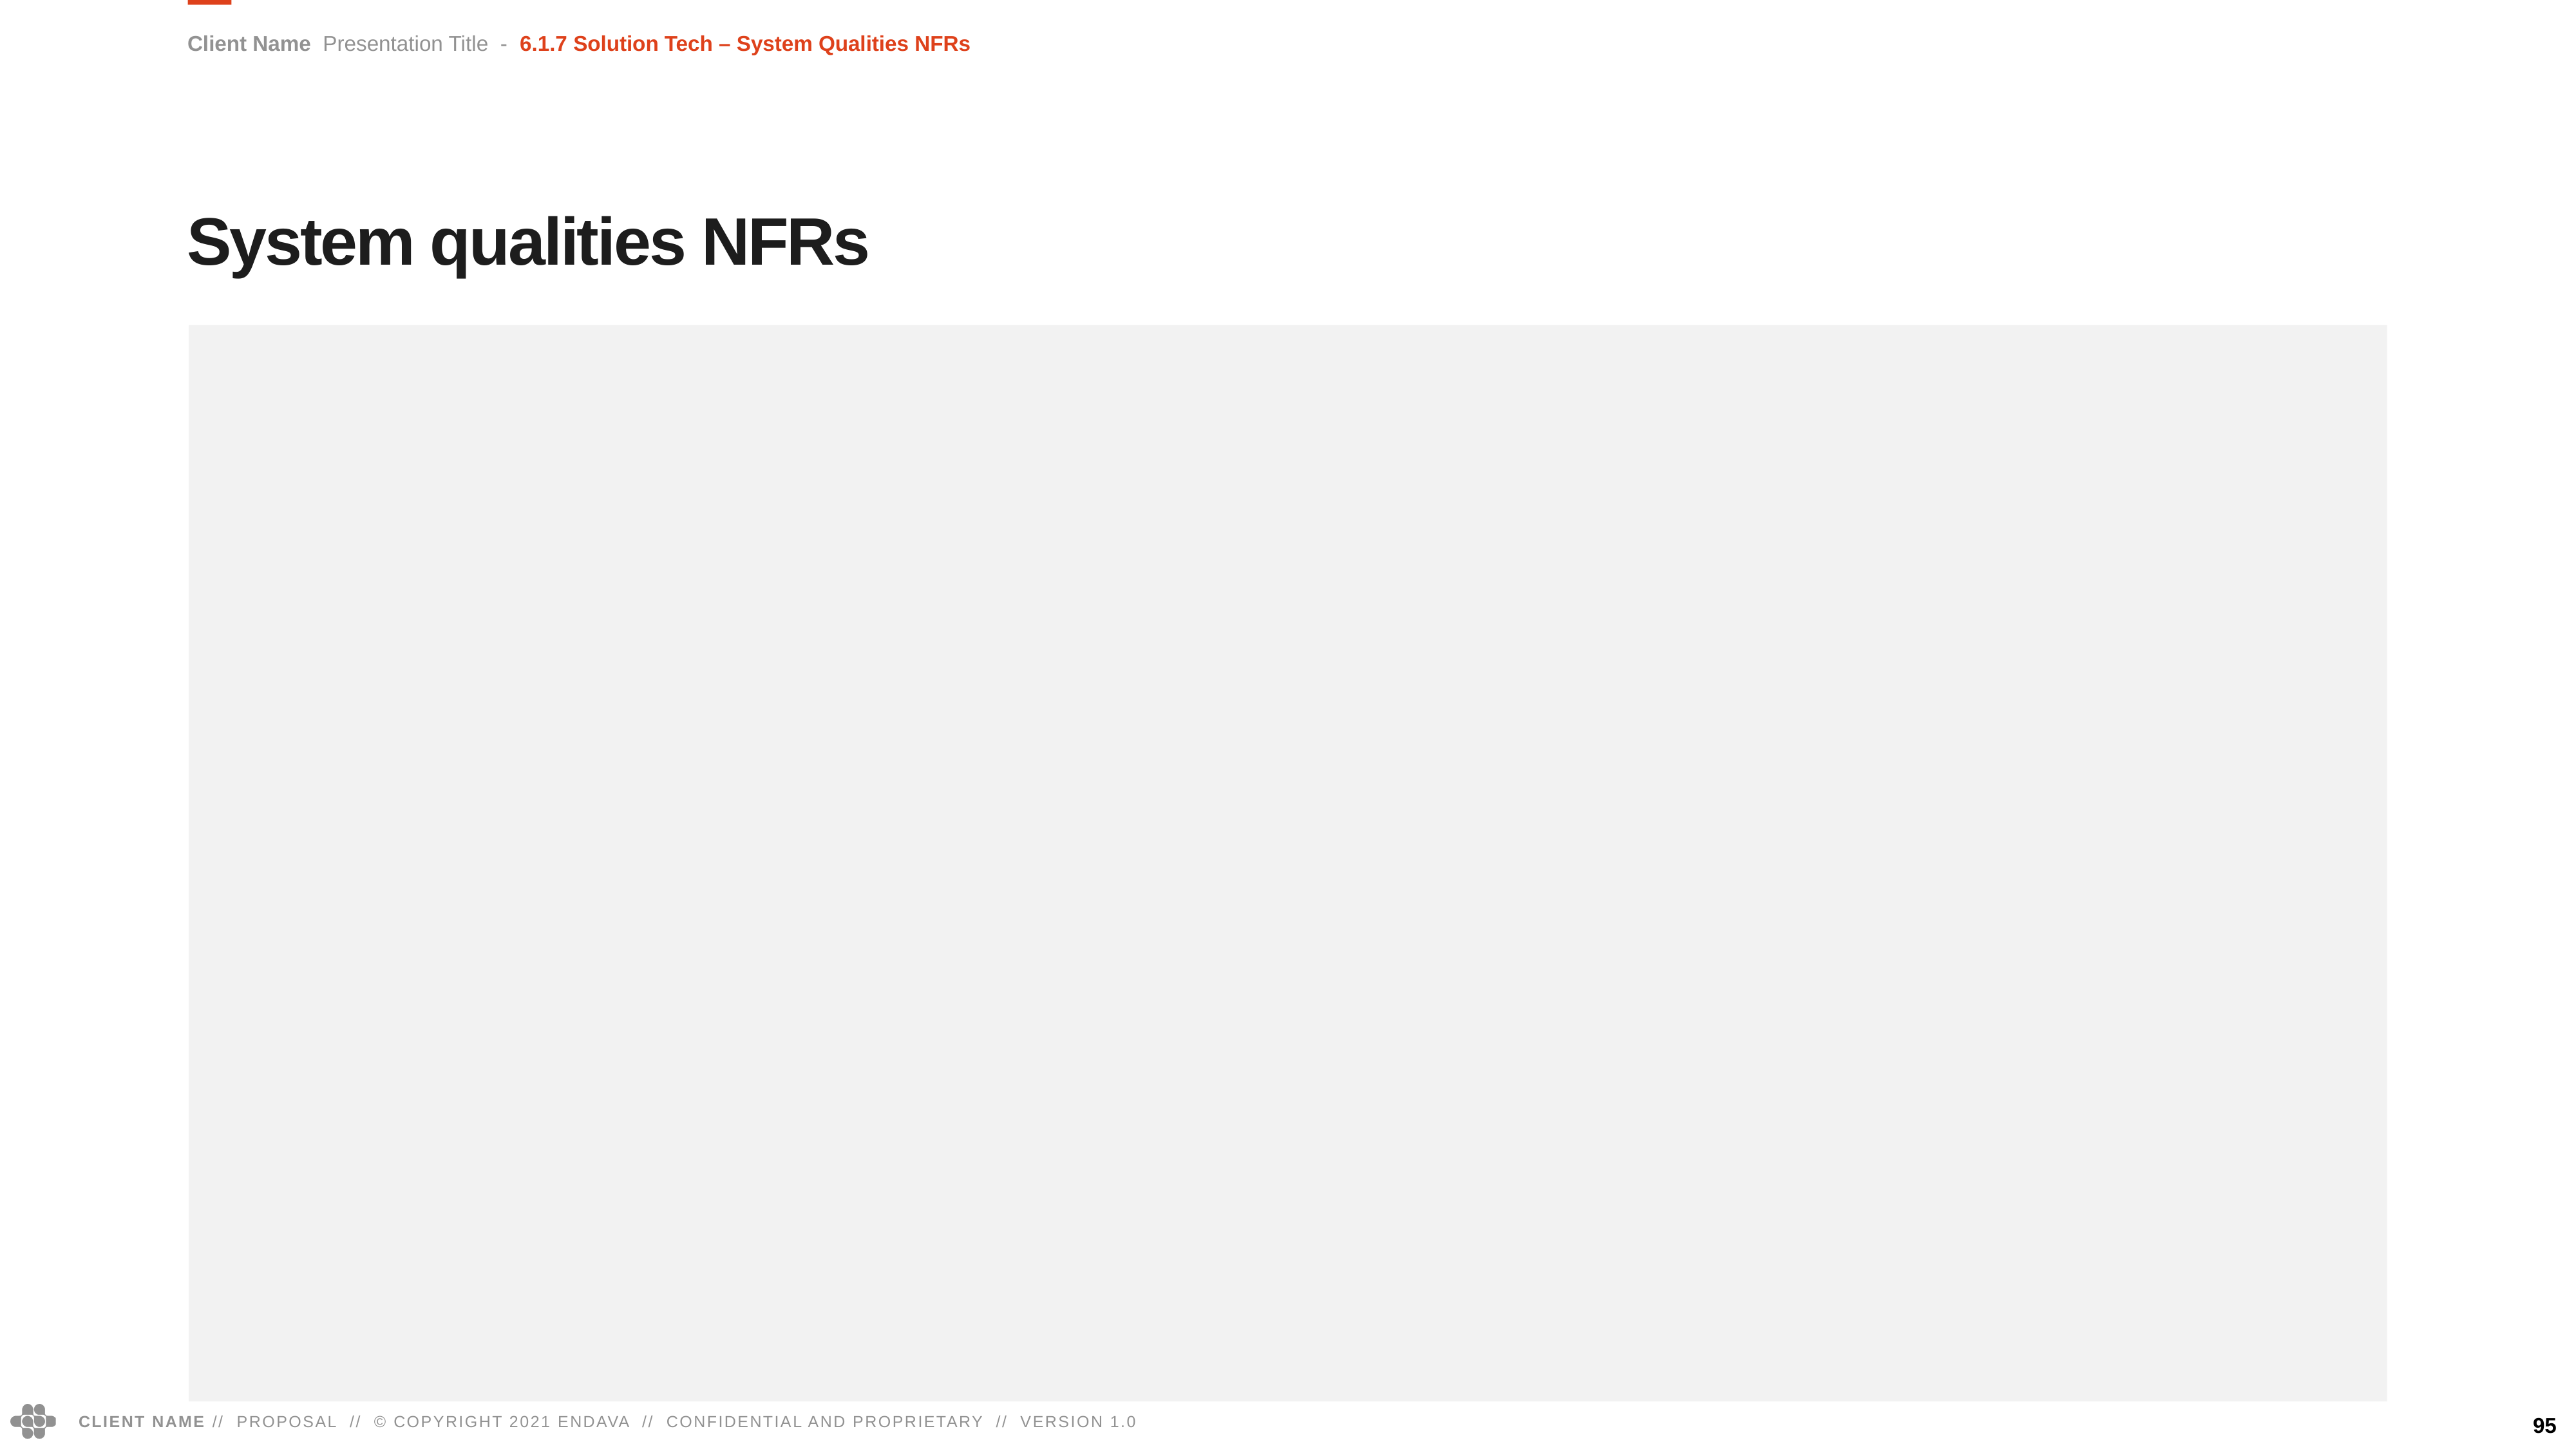

Client Name  Presentation Title  -  6.1.7 Solution Tech – System Qualities NFRs
System qualities NFRs

95